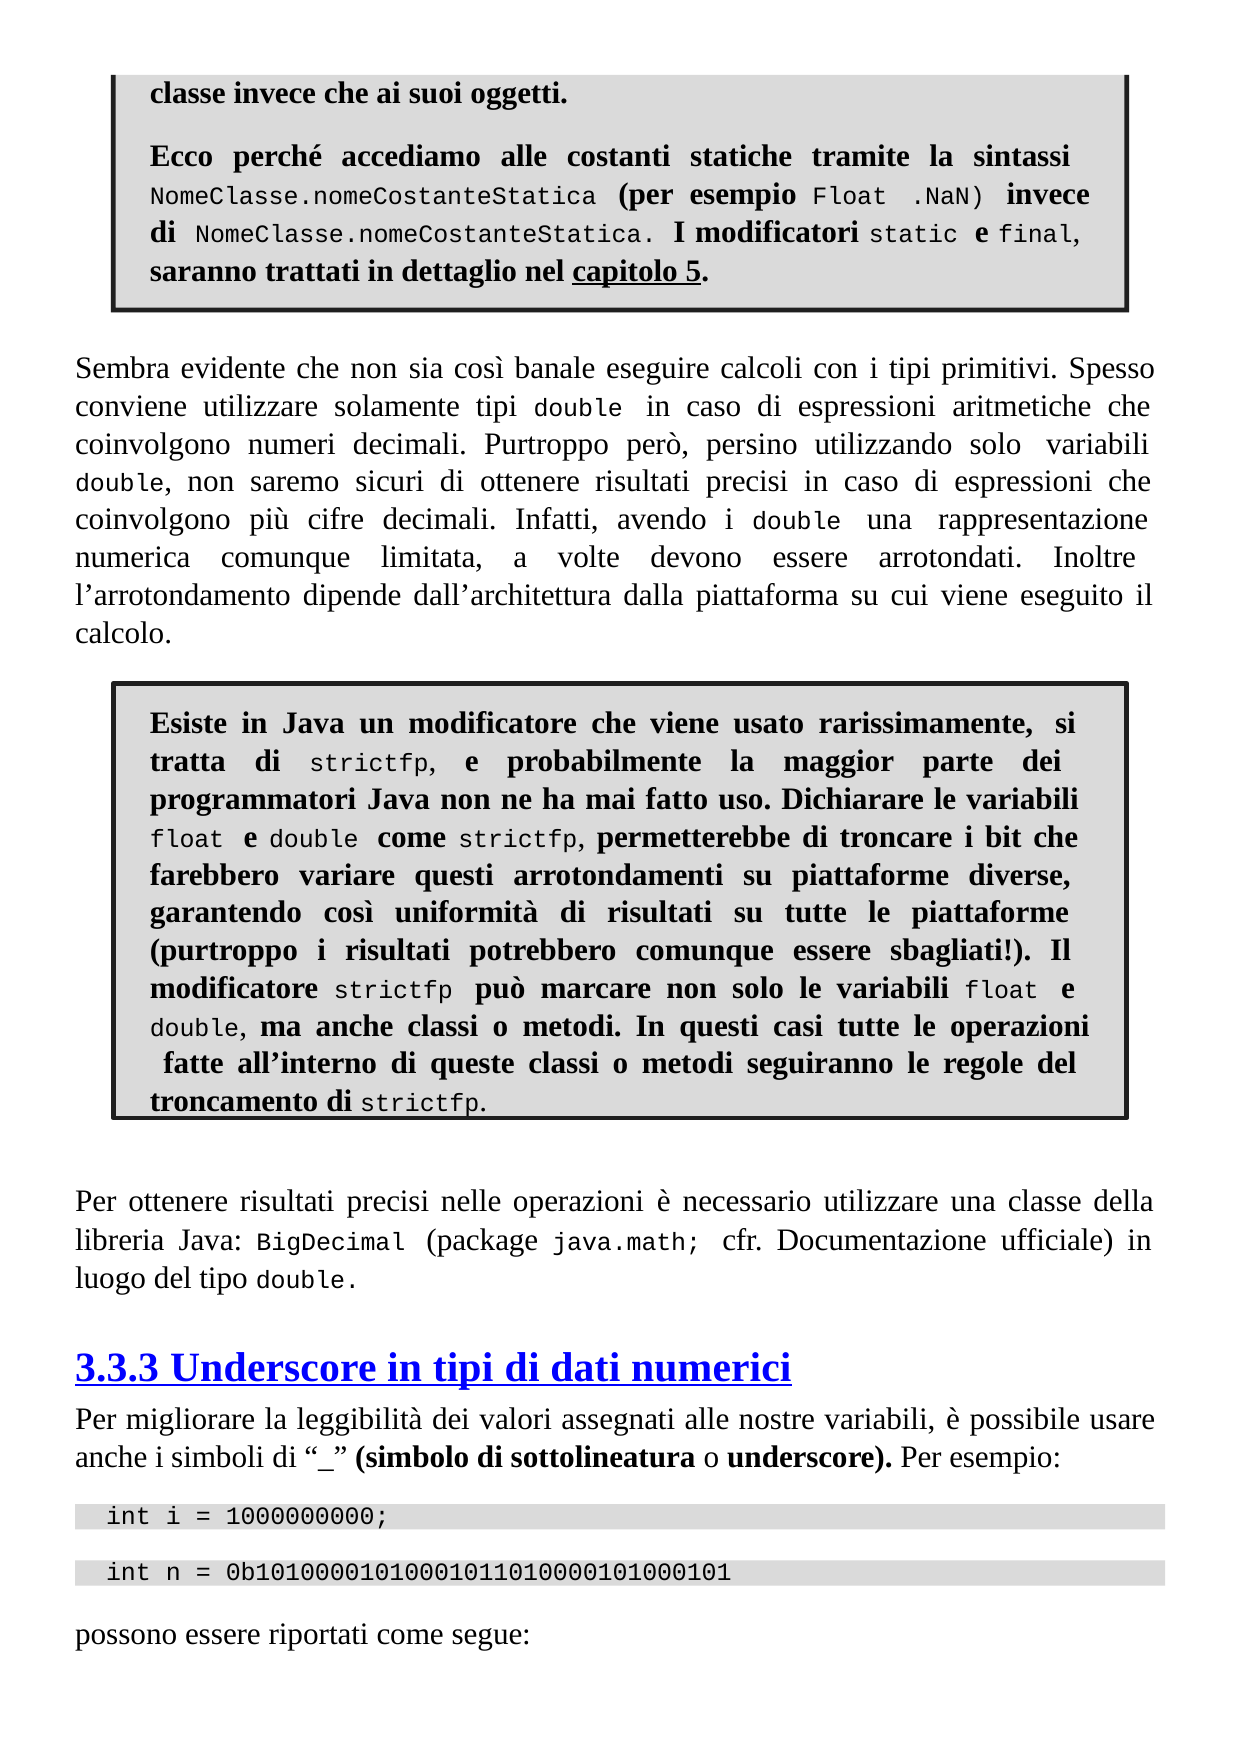

classe invece che ai suoi oggetti.
Ecco perché accediamo alle costanti statiche tramite la sintassi  NomeClasse.nomeCostanteStatica (per esempio Float .NaN) invece di  NomeClasse.nomeCostanteStatica. I modificatori static e final,  saranno trattati in dettaglio nel capitolo 5.

Sembra evidente che non sia così banale eseguire calcoli con i tipi primitivi. Spesso  conviene utilizzare solamente tipi double in caso di espressioni aritmetiche che  coinvolgono numeri decimali. Purtroppo però, persino utilizzando solo variabili  double, non saremo sicuri di ottenere risultati precisi in caso di espressioni che  coinvolgono più cifre decimali. Infatti, avendo i double una rappresentazione  numerica comunque limitata, a volte devono essere arrotondati. Inoltre  l’arrotondamento dipende dall’architettura dalla piattaforma su cui viene eseguito il  calcolo.

Esiste in Java un modificatore che viene usato rarissimamente, si  tratta di strictfp, e probabilmente la maggior parte dei  programmatori Java non ne ha mai fatto uso. Dichiarare le variabili  float e double come strictfp, permetterebbe di troncare i bit che  farebbero variare questi arrotondamenti su piattaforme diverse,  garantendo così uniformità di risultati su tutte le piattaforme  (purtroppo i risultati potrebbero comunque essere sbagliati!). Il  modificatore strictfp può marcare non solo le variabili float e  double, ma anche classi o metodi. In questi casi tutte le operazioni  fatte all’interno di queste classi o metodi seguiranno le regole del  troncamento di strictfp.
Per ottenere risultati precisi nelle operazioni è necessario utilizzare una classe della  libreria Java: BigDecimal (package java.math; cfr. Documentazione ufficiale) in  luogo del tipo double.

3.3.3 Underscore in tipi di dati numerici
Per migliorare la leggibilità dei valori assegnati alle nostre variabili, è possibile usare  anche i simboli di “_” (simbolo di sottolineatura o underscore). Per esempio:
int i = 1000000000;
int n = 0b10100001010001011010000101000101
possono essere riportati come segue: